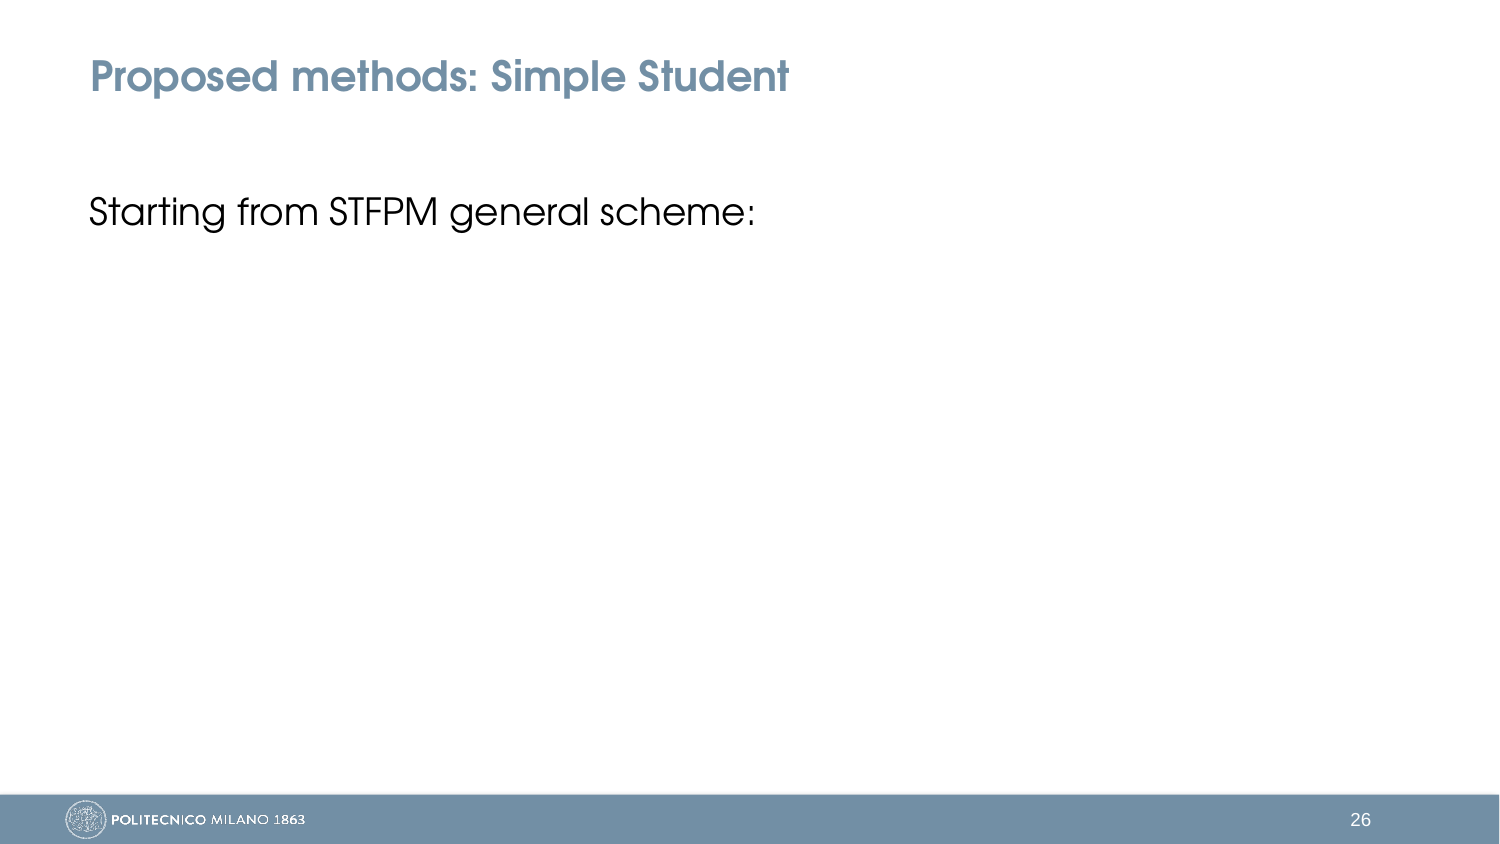

# Proposed methods: Simple Student
Starting from STFPM general scheme: